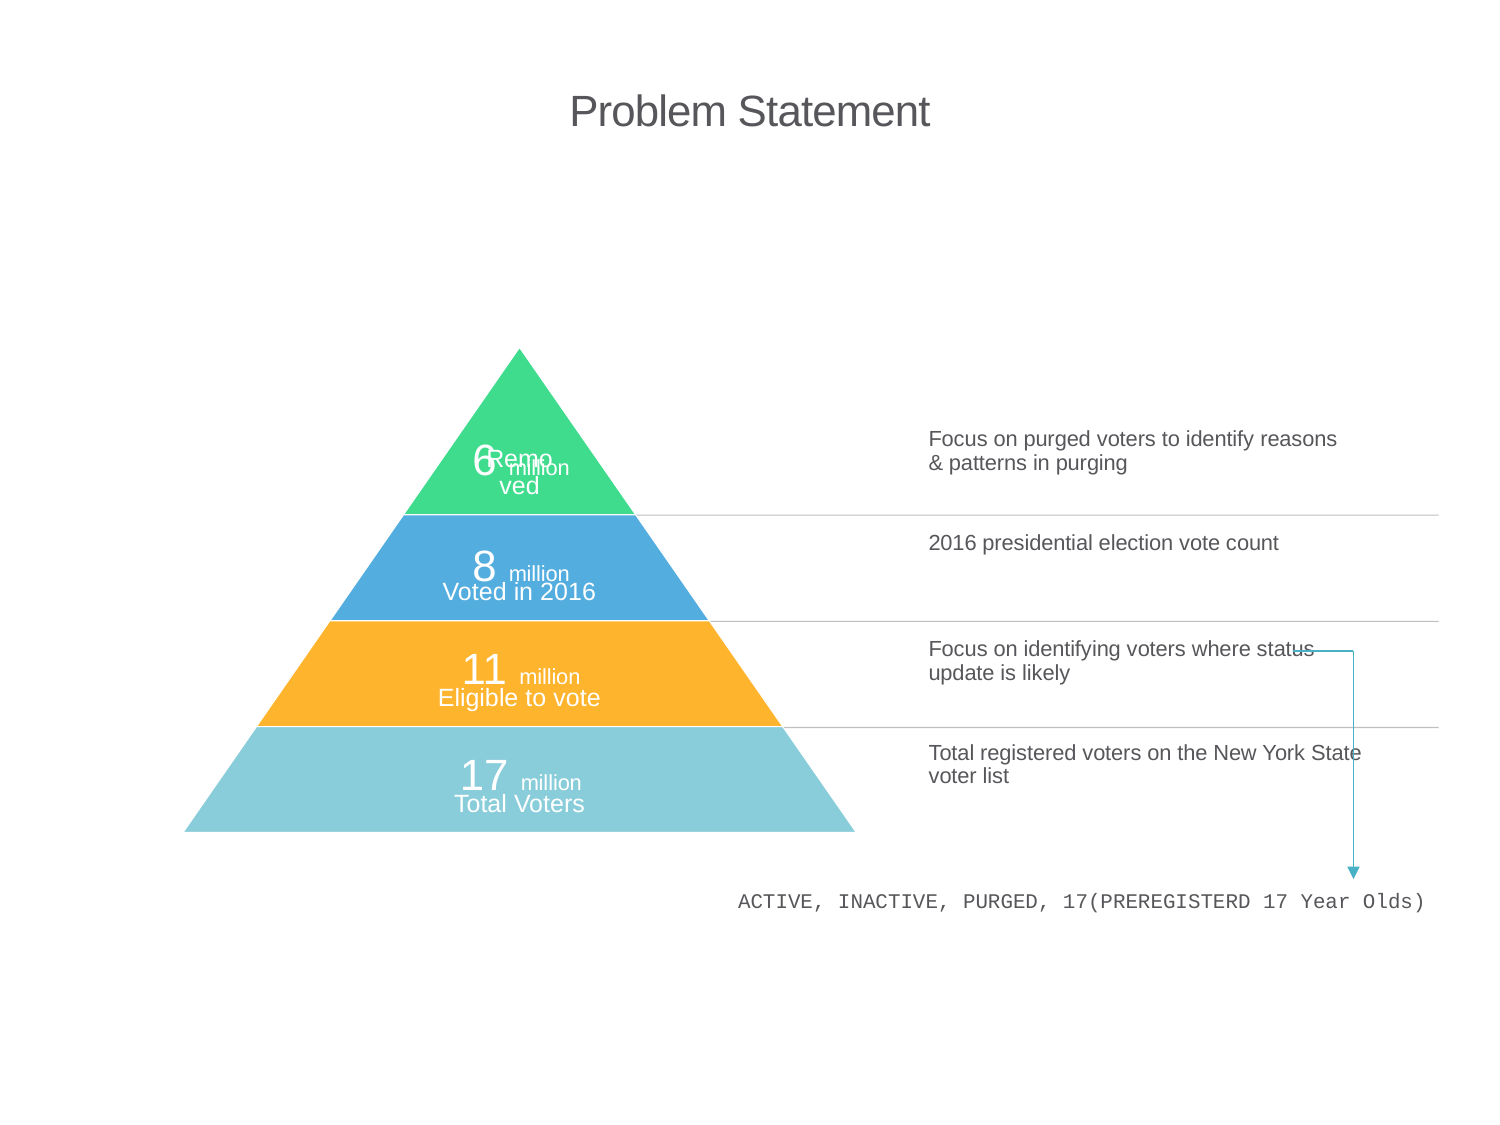

# Problem Statement
Removed
Voted in 2016
Eligible to vote
Total Voters
Focus on purged voters to identify reasons & patterns in purging
6 million
2016 presidential election vote count
8 million
Focus on identifying voters where status update is likely
11 million
Total registered voters on the New York State voter list
17 million
ACTIVE, INACTIVE, PURGED, 17(PREREGISTERD 17 Year Olds)